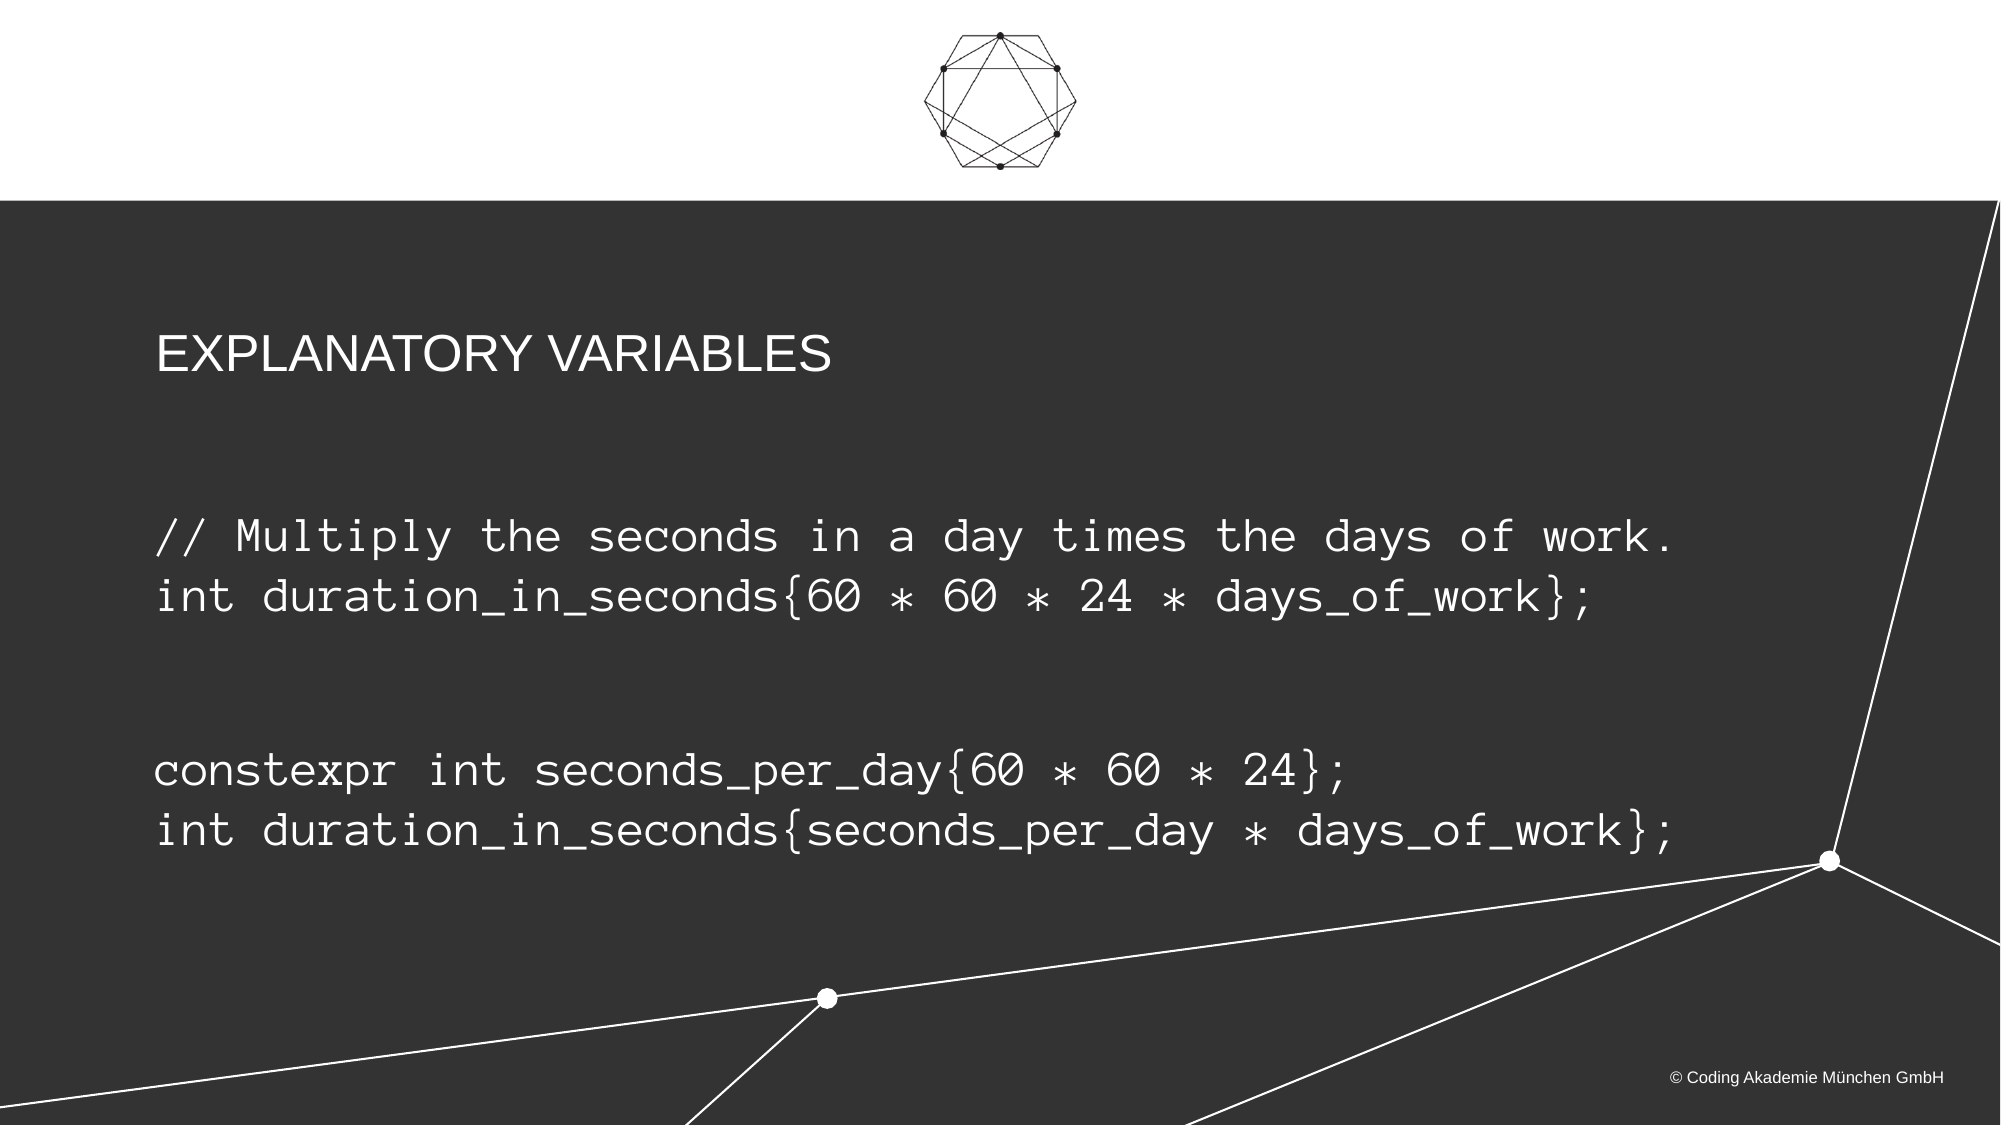

Explanatory Variables
// Multiply the seconds in a day times the days of work.
int duration_in_seconds{60 * 60 * 24 * days_of_work};

constexpr int seconds_per_day{60 * 60 * 24};
int duration_in_seconds{seconds_per_day * days_of_work};
© Coding Akademie München GmbH